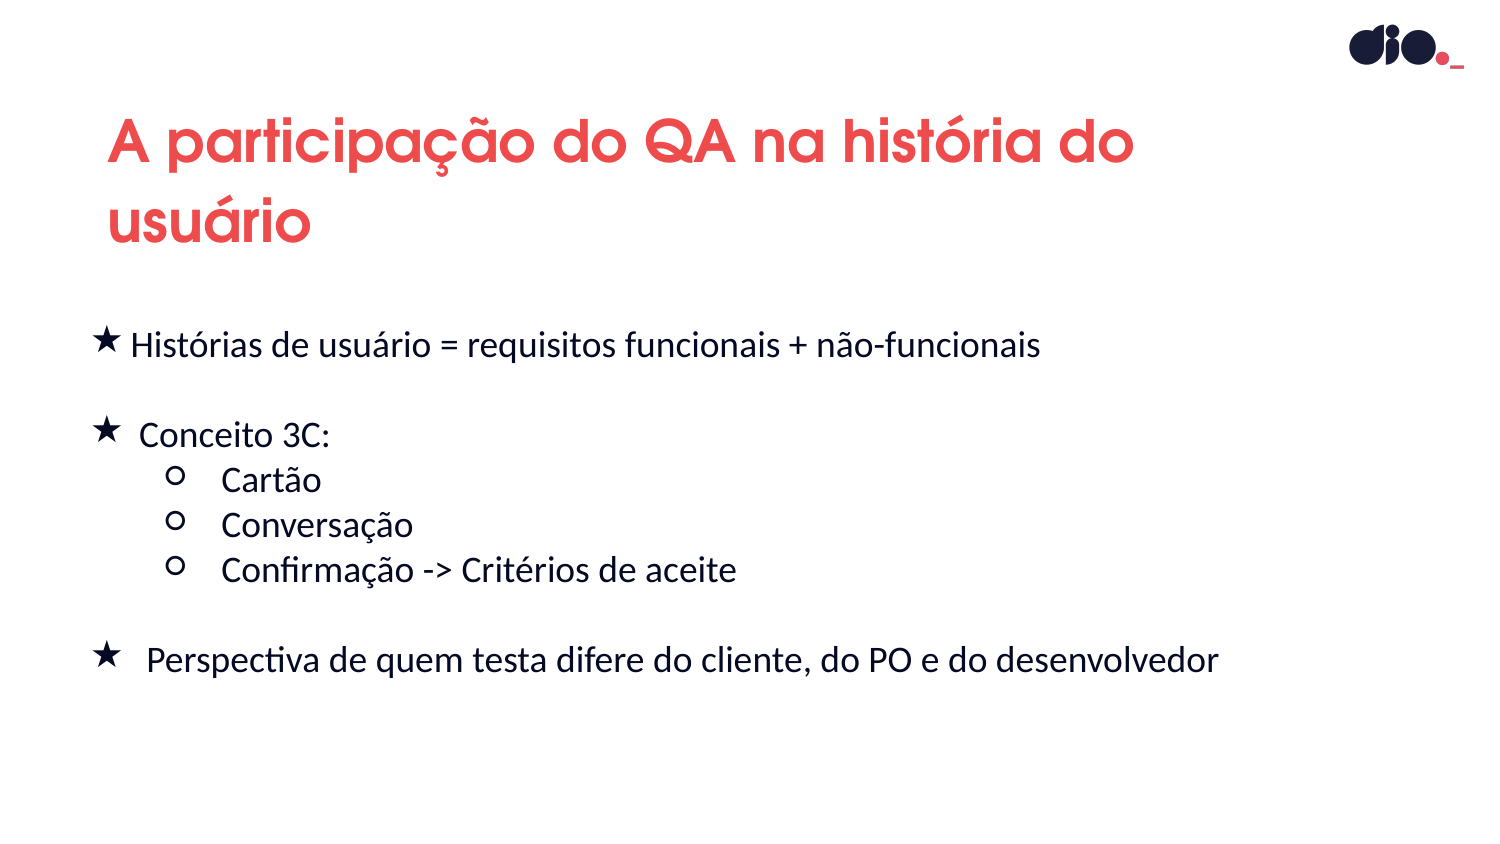

A participação do QA na história do usuário
Histórias de usuário = requisitos funcionais + não-funcionais

 Conceito 3C:
Cartão
Conversação
Confirmação -> Critérios de aceite

Perspectiva de quem testa difere do cliente, do PO e do desenvolvedor